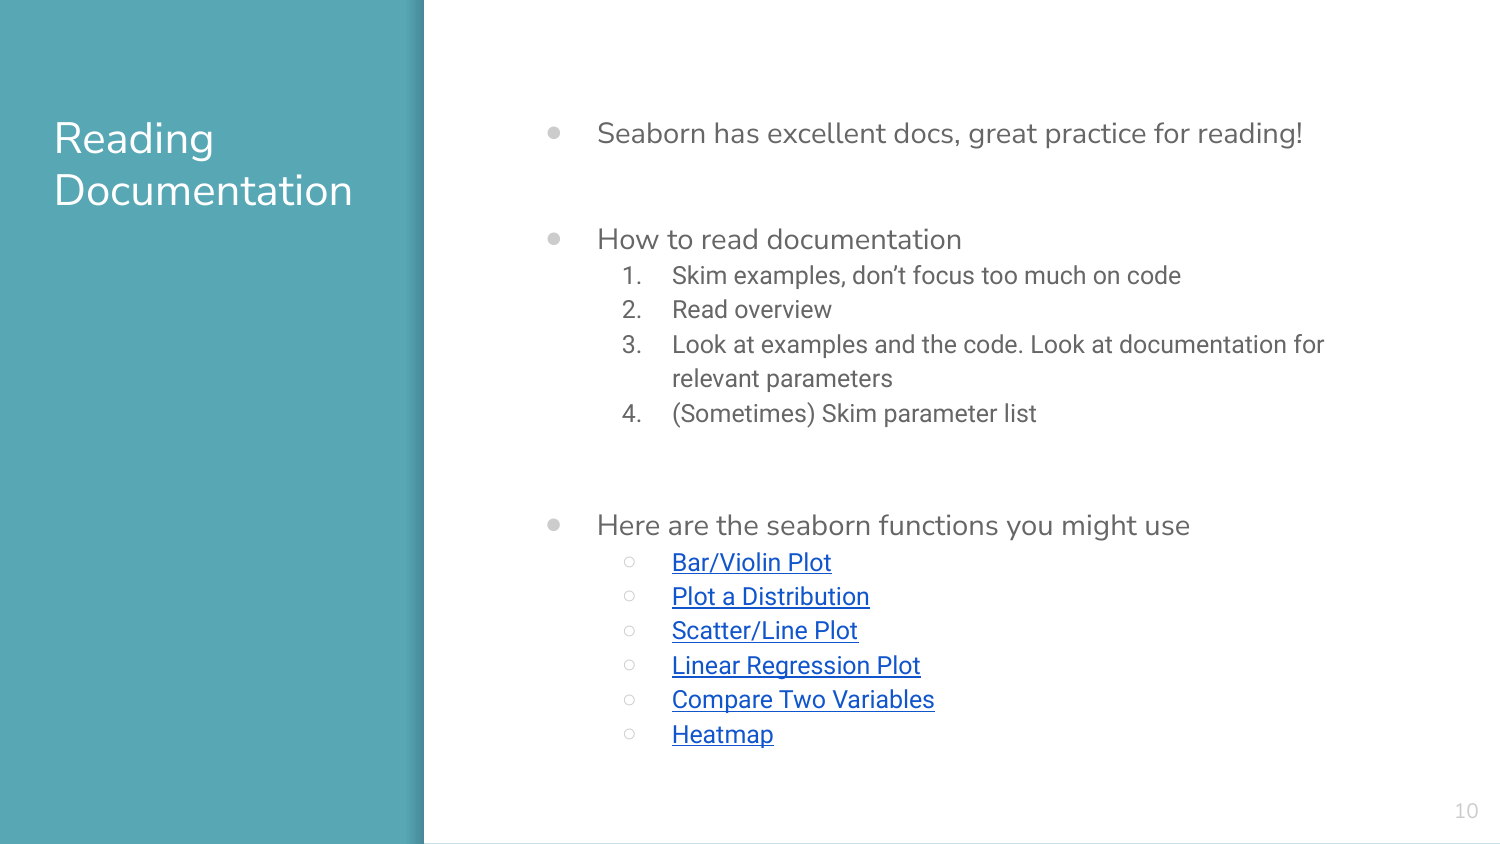

# Reading Documentation
Seaborn has excellent docs, great practice for reading!

How to read documentation
Skim examples, don’t focus too much on code
Read overview
Look at examples and the code. Look at documentation for relevant parameters
(Sometimes) Skim parameter list
Here are the seaborn functions you might use
Bar/Violin Plot
Plot a Distribution
Scatter/Line Plot
Linear Regression Plot
Compare Two Variables
Heatmap

10